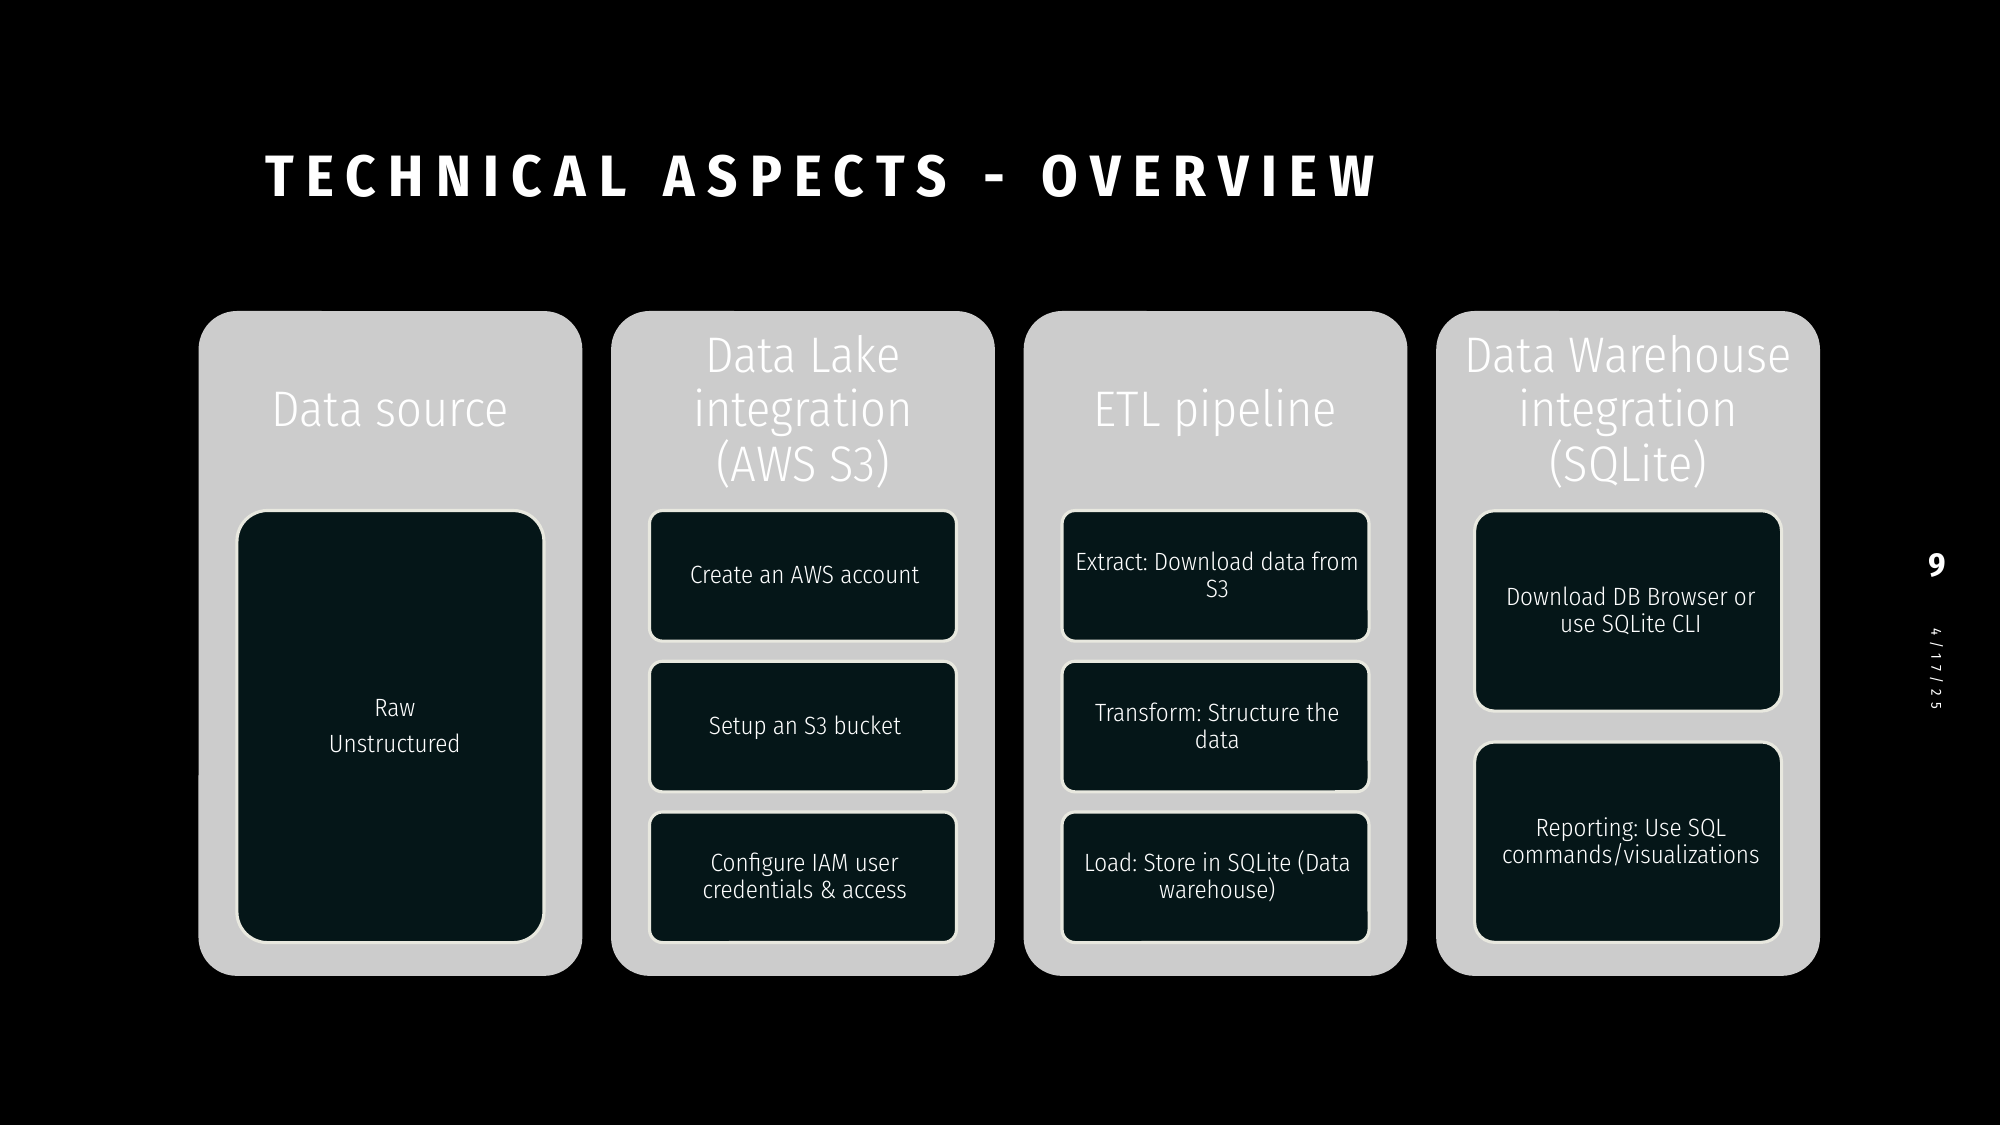

# Technical Aspects - Overview

Data source
Raw
Unstructured
Data Lake integration (AWS S3)
Create an AWS account
Setup an S3 bucket
Configure IAM user credentials & access
ETL pipeline
Extract: Download data from S3
Transform: Structure the data
Load: Store in SQLite (Data warehouse)
Data Warehouse integration (SQLite)
Download DB Browser or use SQLite CLI
Reporting: Use SQL commands/visualizations
9
4/17/25